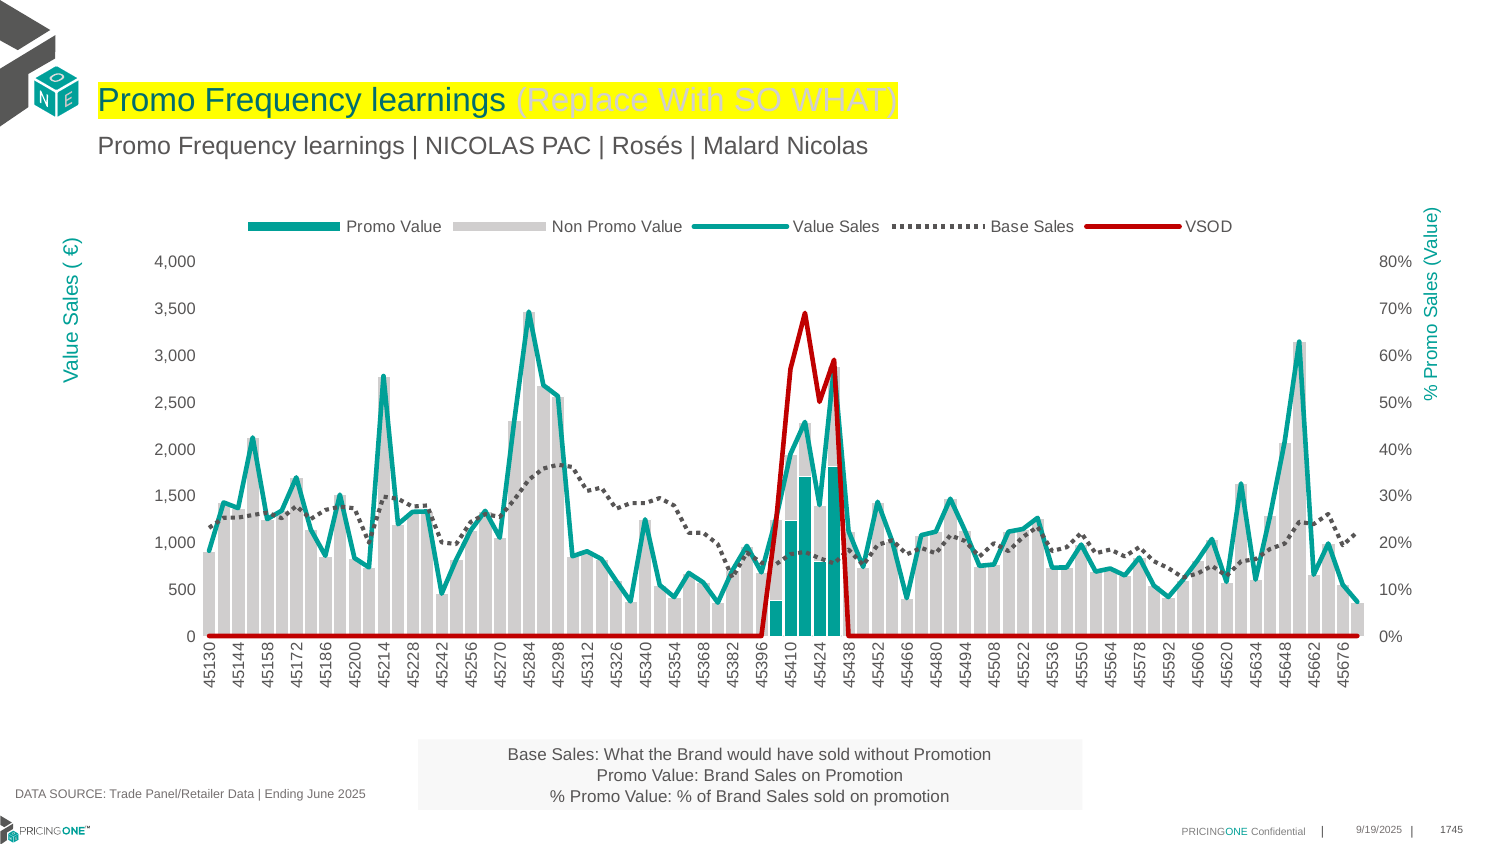

# Promo Frequency learnings (Replace With SO WHAT)
Promo Frequency learnings | NICOLAS PAC | Rosés | Malard Nicolas

### Chart

| Category | Promo Value | Non Promo Value | Value Sales | Base Sales | VSOD |
|---|---|---|---|---|---|
| 45130.0 | 0.0 | 909.0 | 909.0 | 1154.0 | 0.0 |
| 45137.0 | 0.0 | 1425.0 | 1425.0 | 1262.0 | 0.0 |
| 45144.0 | 0.0 | 1365.0 | 1365.0 | 1263.0 | 0.0 |
| 45151.0 | 0.0 | 2120.0 | 2120.0 | 1291.0 | 0.0 |
| 45158.0 | 0.0 | 1247.0 | 1247.0 | 1316.0 | 0.0 |
| 45165.0 | 0.0 | 1338.0 | 1338.0 | 1257.0 | 0.0 |
| 45172.0 | 0.0 | 1694.0 | 1694.0 | 1387.0 | 0.0 |
| 45179.0 | 0.0 | 1135.0 | 1135.0 | 1249.0 | 0.0 |
| 45186.0 | 0.0 | 856.0 | 856.0 | 1345.0 | 0.0 |
| 45193.0 | 0.0 | 1509.0 | 1509.0 | 1380.0 | 0.0 |
| 45200.0 | 0.0 | 832.0 | 832.0 | 1363.0 | 0.0 |
| 45207.0 | 0.0 | 732.0 | 732.0 | 995.0 | 0.0 |
| 45214.0 | 0.0 | 2776.0 | 2776.0 | 1487.0 | 0.0 |
| 45221.0 | 0.0 | 1193.0 | 1193.0 | 1464.0 | 0.0 |
| 45228.0 | 0.0 | 1325.0 | 1325.0 | 1381.0 | 0.0 |
| 45235.0 | 0.0 | 1329.0 | 1329.0 | 1393.0 | 0.0 |
| 45242.0 | 0.0 | 452.0 | 452.0 | 999.0 | 0.0 |
| 45249.0 | 0.0 | 814.0 | 814.0 | 981.0 | 0.0 |
| 45256.0 | 0.0 | 1127.0 | 1127.0 | 1218.0 | 0.0 |
| 45263.0 | 0.0 | 1336.0 | 1336.0 | 1301.0 | 0.0 |
| 45270.0 | 0.0 | 1049.0 | 1049.0 | 1271.0 | 0.0 |
| 45277.0 | 0.0 | 2302.0 | 2302.0 | 1455.0 | 0.0 |
| 45284.0 | 0.0 | 3464.0 | 3464.0 | 1669.0 | 0.0 |
| 45291.0 | 0.0 | 2678.0 | 2678.0 | 1788.0 | 0.0 |
| 45298.0 | 0.0 | 2561.0 | 2561.0 | 1828.0 | 0.0 |
| 45305.0 | 0.0 | 851.0 | 851.0 | 1805.0 | 0.0 |
| 45312.0 | 0.0 | 904.0 | 904.0 | 1548.0 | 0.0 |
| 45319.0 | 0.0 | 821.0 | 821.0 | 1584.0 | 0.0 |
| 45326.0 | 0.0 | 590.0 | 590.0 | 1358.0 | 0.0 |
| 45333.0 | 0.0 | 368.0 | 368.0 | 1418.0 | 0.0 |
| 45340.0 | 0.0 | 1245.0 | 1245.0 | 1418.0 | 0.0 |
| 45347.0 | 0.0 | 543.0 | 543.0 | 1472.0 | 0.0 |
| 45354.0 | 0.0 | 415.0 | 415.0 | 1392.0 | 0.0 |
| 45361.0 | 0.0 | 673.0 | 673.0 | 1100.0 | 0.0 |
| 45368.0 | 0.0 | 571.0 | 571.0 | 1102.0 | 0.0 |
| 45375.0 | 0.0 | 355.0 | 355.0 | 978.0 | 0.0 |
| 45382.0 | 0.0 | 697.0 | 697.0 | 622.0 | 0.0 |
| 45389.0 | 0.0 | 962.0 | 962.0 | 890.0 | 0.0 |
| 45396.0 | 0.0 | 678.0 | 678.0 | 780.0 | 0.0 |
| 45403.0 | 384.0 | 864.0 | 1248.0 | 765.0 | 0.24 |
| 45410.0 | 1239.0 | 703.0 | 1942.0 | 873.0 | 0.57 |
| 45417.0 | 1710.0 | 576.0 | 2286.0 | 897.0 | 0.69 |
| 45424.0 | 797.0 | 600.0 | 1397.0 | 830.0 | 0.5 |
| 45431.0 | 1814.0 | 1062.0 | 2876.0 | 774.0 | 0.59 |
| 45438.0 | 0.0 | 1119.0 | 1119.0 | 922.0 | 0.0 |
| 45445.0 | 0.0 | 737.0 | 737.0 | 756.0 | 0.0 |
| 45452.0 | 0.0 | 1432.0 | 1432.0 | 972.0 | 0.0 |
| 45459.0 | 0.0 | 1011.0 | 1011.0 | 1022.0 | 0.0 |
| 45466.0 | 0.0 | 404.0 | 404.0 | 872.0 | 0.0 |
| 45473.0 | 0.0 | 1076.0 | 1076.0 | 940.0 | 0.0 |
| 45480.0 | 0.0 | 1113.0 | 1113.0 | 882.0 | 0.0 |
| 45487.0 | 0.0 | 1465.0 | 1465.0 | 1074.0 | 0.0 |
| 45494.0 | 0.0 | 1126.0 | 1126.0 | 1014.0 | 0.0 |
| 45501.0 | 0.0 | 748.0 | 748.0 | 848.0 | 0.0 |
| 45508.0 | 0.0 | 763.0 | 763.0 | 990.0 | 0.0 |
| 45515.0 | 0.0 | 1113.0 | 1113.0 | 906.0 | 0.0 |
| 45522.0 | 0.0 | 1142.0 | 1142.0 | 1057.0 | 0.0 |
| 45529.0 | 0.0 | 1261.0 | 1261.0 | 1165.0 | 0.0 |
| 45536.0 | 0.0 | 729.0 | 729.0 | 906.0 | 0.0 |
| 45543.0 | 0.0 | 731.0 | 731.0 | 947.0 | 0.0 |
| 45550.0 | 0.0 | 976.0 | 976.0 | 1099.0 | 0.0 |
| 45557.0 | 0.0 | 687.0 | 687.0 | 882.0 | 0.0 |
| 45564.0 | 0.0 | 720.0 | 720.0 | 923.0 | 0.0 |
| 45571.0 | 0.0 | 646.0 | 646.0 | 849.0 | 0.0 |
| 45578.0 | 0.0 | 837.0 | 837.0 | 948.0 | 0.0 |
| 45585.0 | 0.0 | 538.0 | 538.0 | 798.0 | 0.0 |
| 45592.0 | 0.0 | 416.0 | 416.0 | 724.0 | 0.0 |
| 45599.0 | 0.0 | 598.0 | 598.0 | 624.0 | 0.0 |
| 45606.0 | 0.0 | 806.0 | 806.0 | 666.0 | 0.0 |
| 45613.0 | 0.0 | 1035.0 | 1035.0 | 748.0 | 0.0 |
| 45620.0 | 0.0 | 577.0 | 577.0 | 640.0 | 0.0 |
| 45627.0 | 0.0 | 1629.0 | 1629.0 | 796.0 | 0.0 |
| 45634.0 | 0.0 | 601.0 | 601.0 | 820.0 | 0.0 |
| 45641.0 | 0.0 | 1287.0 | 1287.0 | 929.0 | 0.0 |
| 45648.0 | 0.0 | 2071.0 | 2071.0 | 986.0 | 0.0 |
| 45655.0 | 0.0 | 3143.0 | 3143.0 | 1218.0 | 0.0 |
| 45662.0 | 0.0 | 654.0 | 654.0 | 1194.0 | 0.0 |
| 45669.0 | 0.0 | 987.0 | 987.0 | 1302.0 | 0.0 |
| 45676.0 | 0.0 | 547.0 | 547.0 | 968.0 | 0.0 |
| 45683.0 | 0.0 | 364.0 | 364.0 | 1110.0 | 0.0 |
% Promo Sales (Value)
Value Sales ( €)
Base Sales: What the Brand would have sold without Promotion
Promo Value: Brand Sales on Promotion
% Promo Value: % of Brand Sales sold on promotion
DATA SOURCE: Trade Panel/Retailer Data | Ending June 2025

9/19/2025
1745